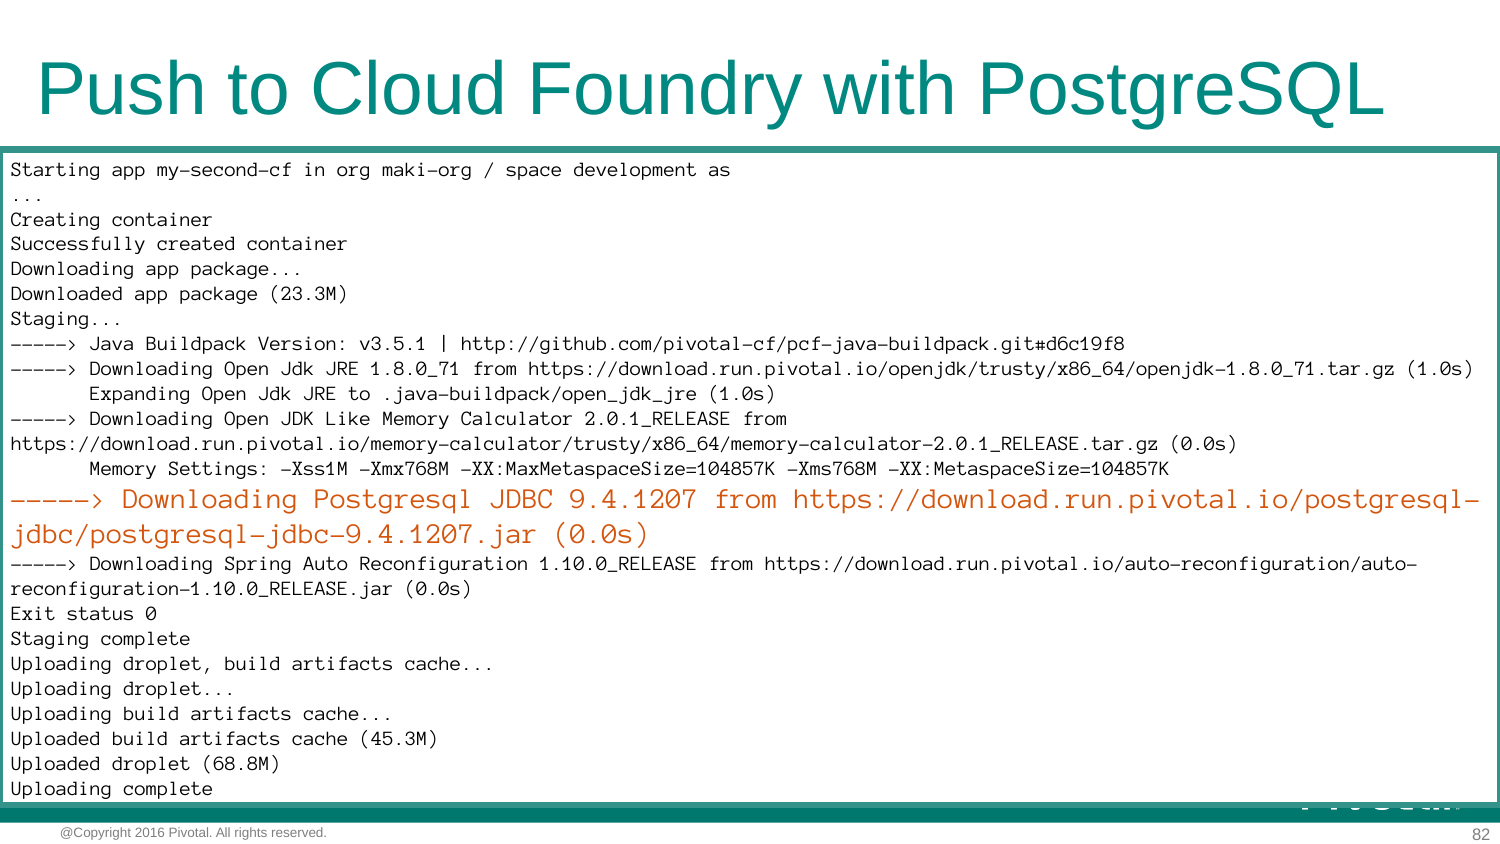

# Push to Cloud Foundry with PostgreSQL
Starting app my-second-cf in org maki-org / space development as
...
Creating container
Successfully created container
Downloading app package...
Downloaded app package (23.3M)
Staging...
-----> Java Buildpack Version: v3.5.1 | http://github.com/pivotal-cf/pcf-java-buildpack.git#d6c19f8
-----> Downloading Open Jdk JRE 1.8.0_71 from https://download.run.pivotal.io/openjdk/trusty/x86_64/openjdk-1.8.0_71.tar.gz (1.0s)
       Expanding Open Jdk JRE to .java-buildpack/open_jdk_jre (1.0s)
-----> Downloading Open JDK Like Memory Calculator 2.0.1_RELEASE from https://download.run.pivotal.io/memory-calculator/trusty/x86_64/memory-calculator-2.0.1_RELEASE.tar.gz (0.0s)
       Memory Settings: -Xss1M -Xmx768M -XX:MaxMetaspaceSize=104857K -Xms768M -XX:MetaspaceSize=104857K
-----> Downloading Postgresql JDBC 9.4.1207 from https://download.run.pivotal.io/postgresql-jdbc/postgresql-jdbc-9.4.1207.jar (0.0s)
-----> Downloading Spring Auto Reconfiguration 1.10.0_RELEASE from https://download.run.pivotal.io/auto-reconfiguration/auto-reconfiguration-1.10.0_RELEASE.jar (0.0s)
Exit status 0
Staging complete
Uploading droplet, build artifacts cache...
Uploading droplet...
Uploading build artifacts cache...
Uploaded build artifacts cache (45.3M)
Uploaded droplet (68.8M)
Uploading complete